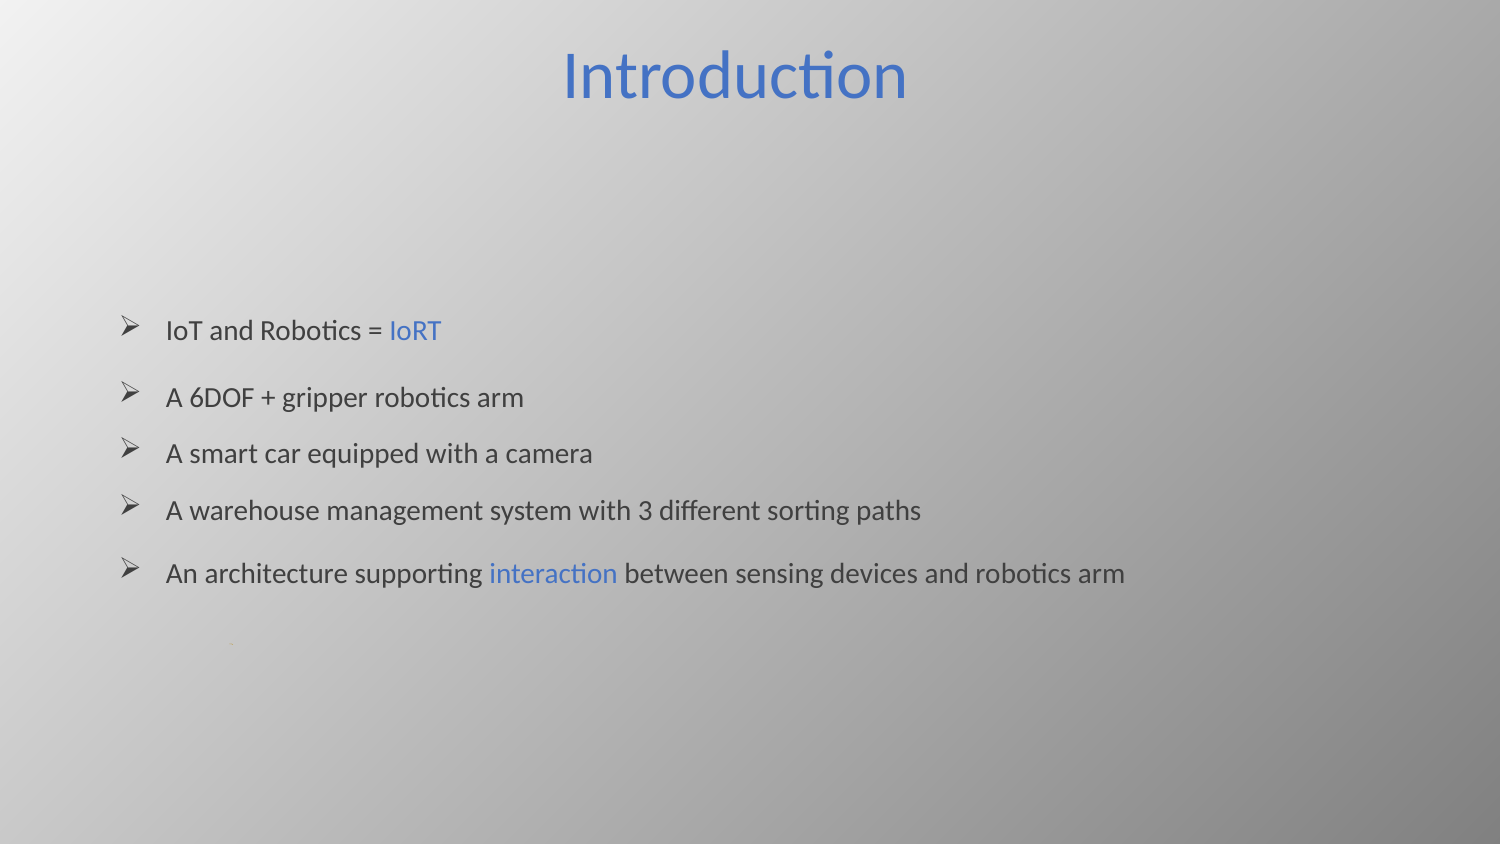

# Introduction
IoT and Robotics = IoRT

A 6DOF + gripper robotics arm
A smart car equipped with a camera
A warehouse management system with 3 different sorting paths

An architecture supporting interaction between sensing devices and robotics arm